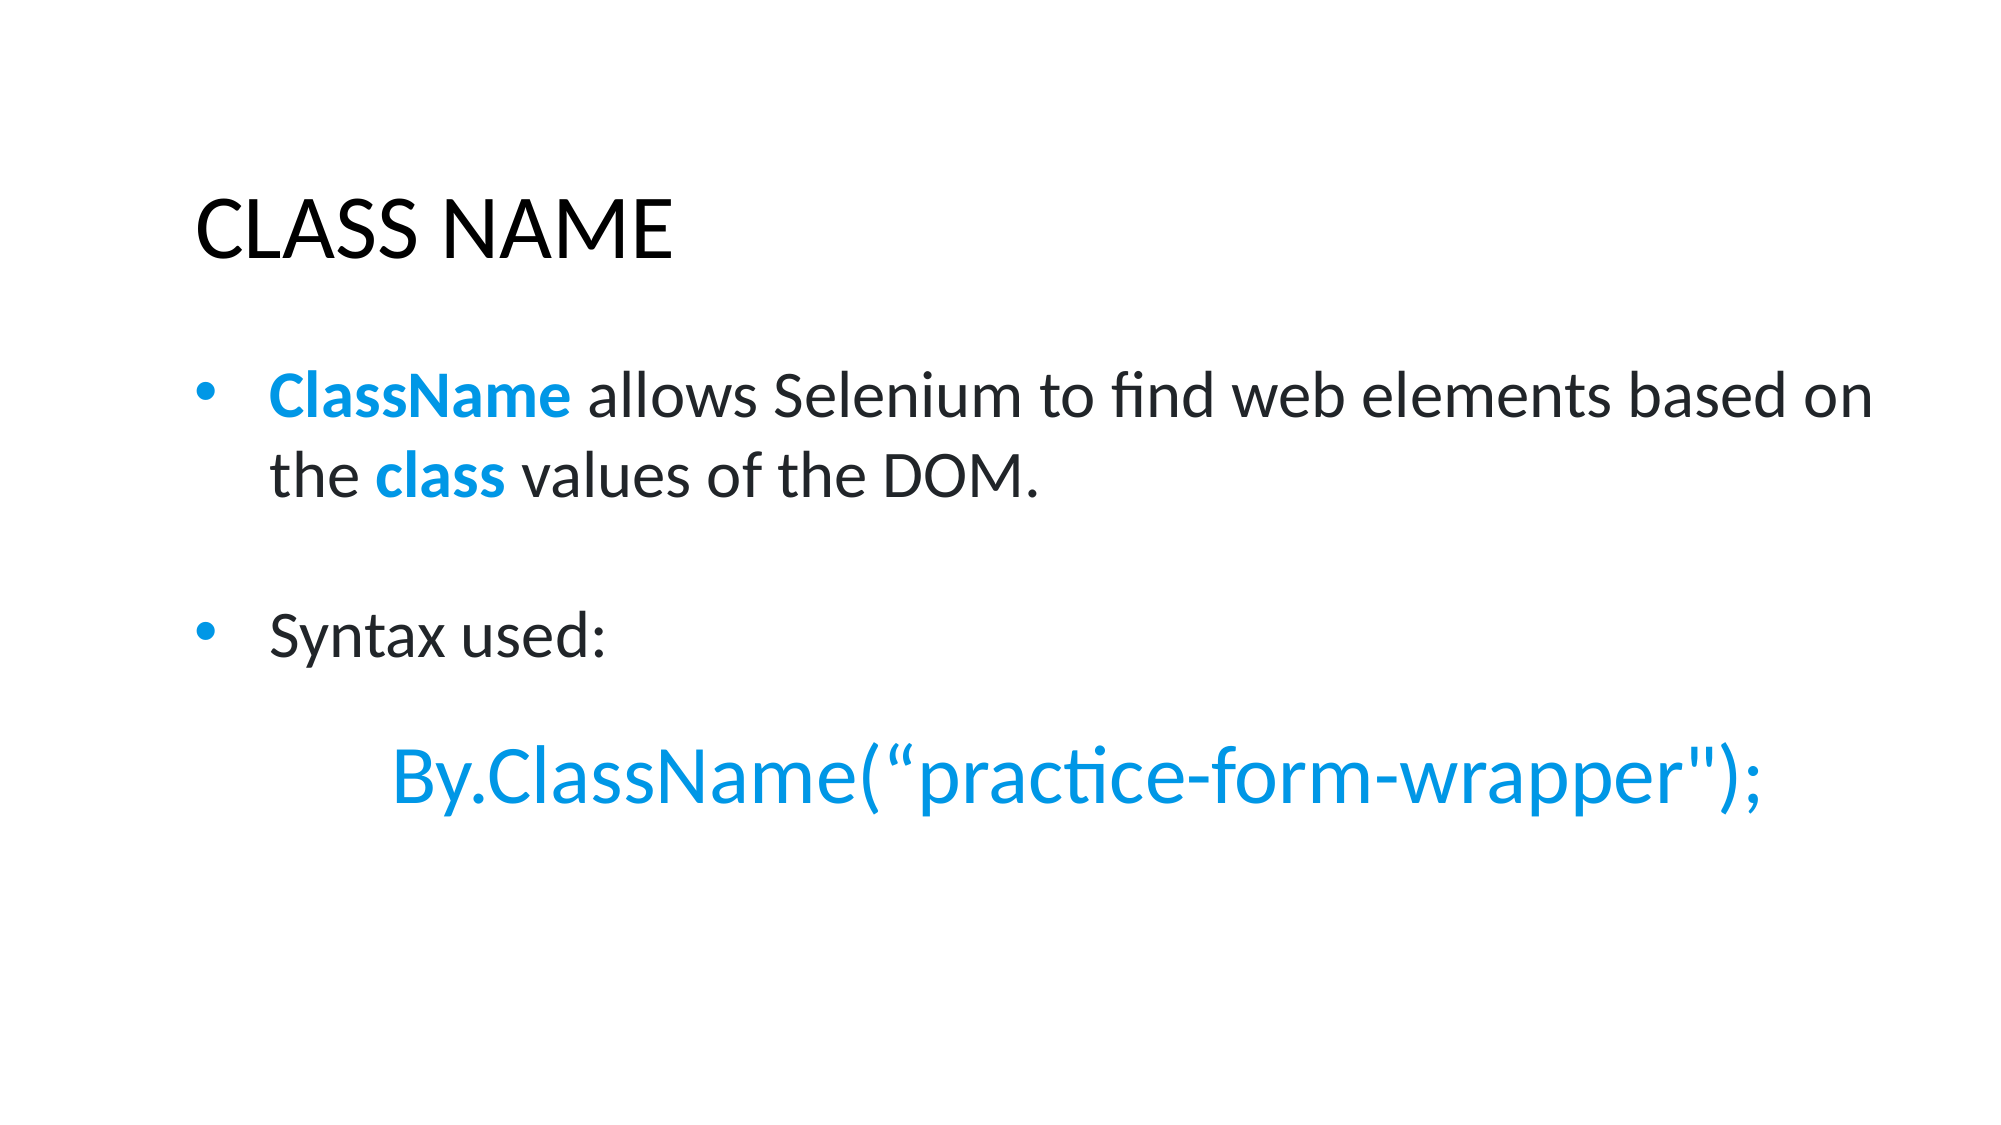

# CLASS NAME

ClassName allows Selenium to find web elements based on the class values of the DOM.

Syntax used:

By.ClassName(“practice-form-wrapper");
Selenium Locator